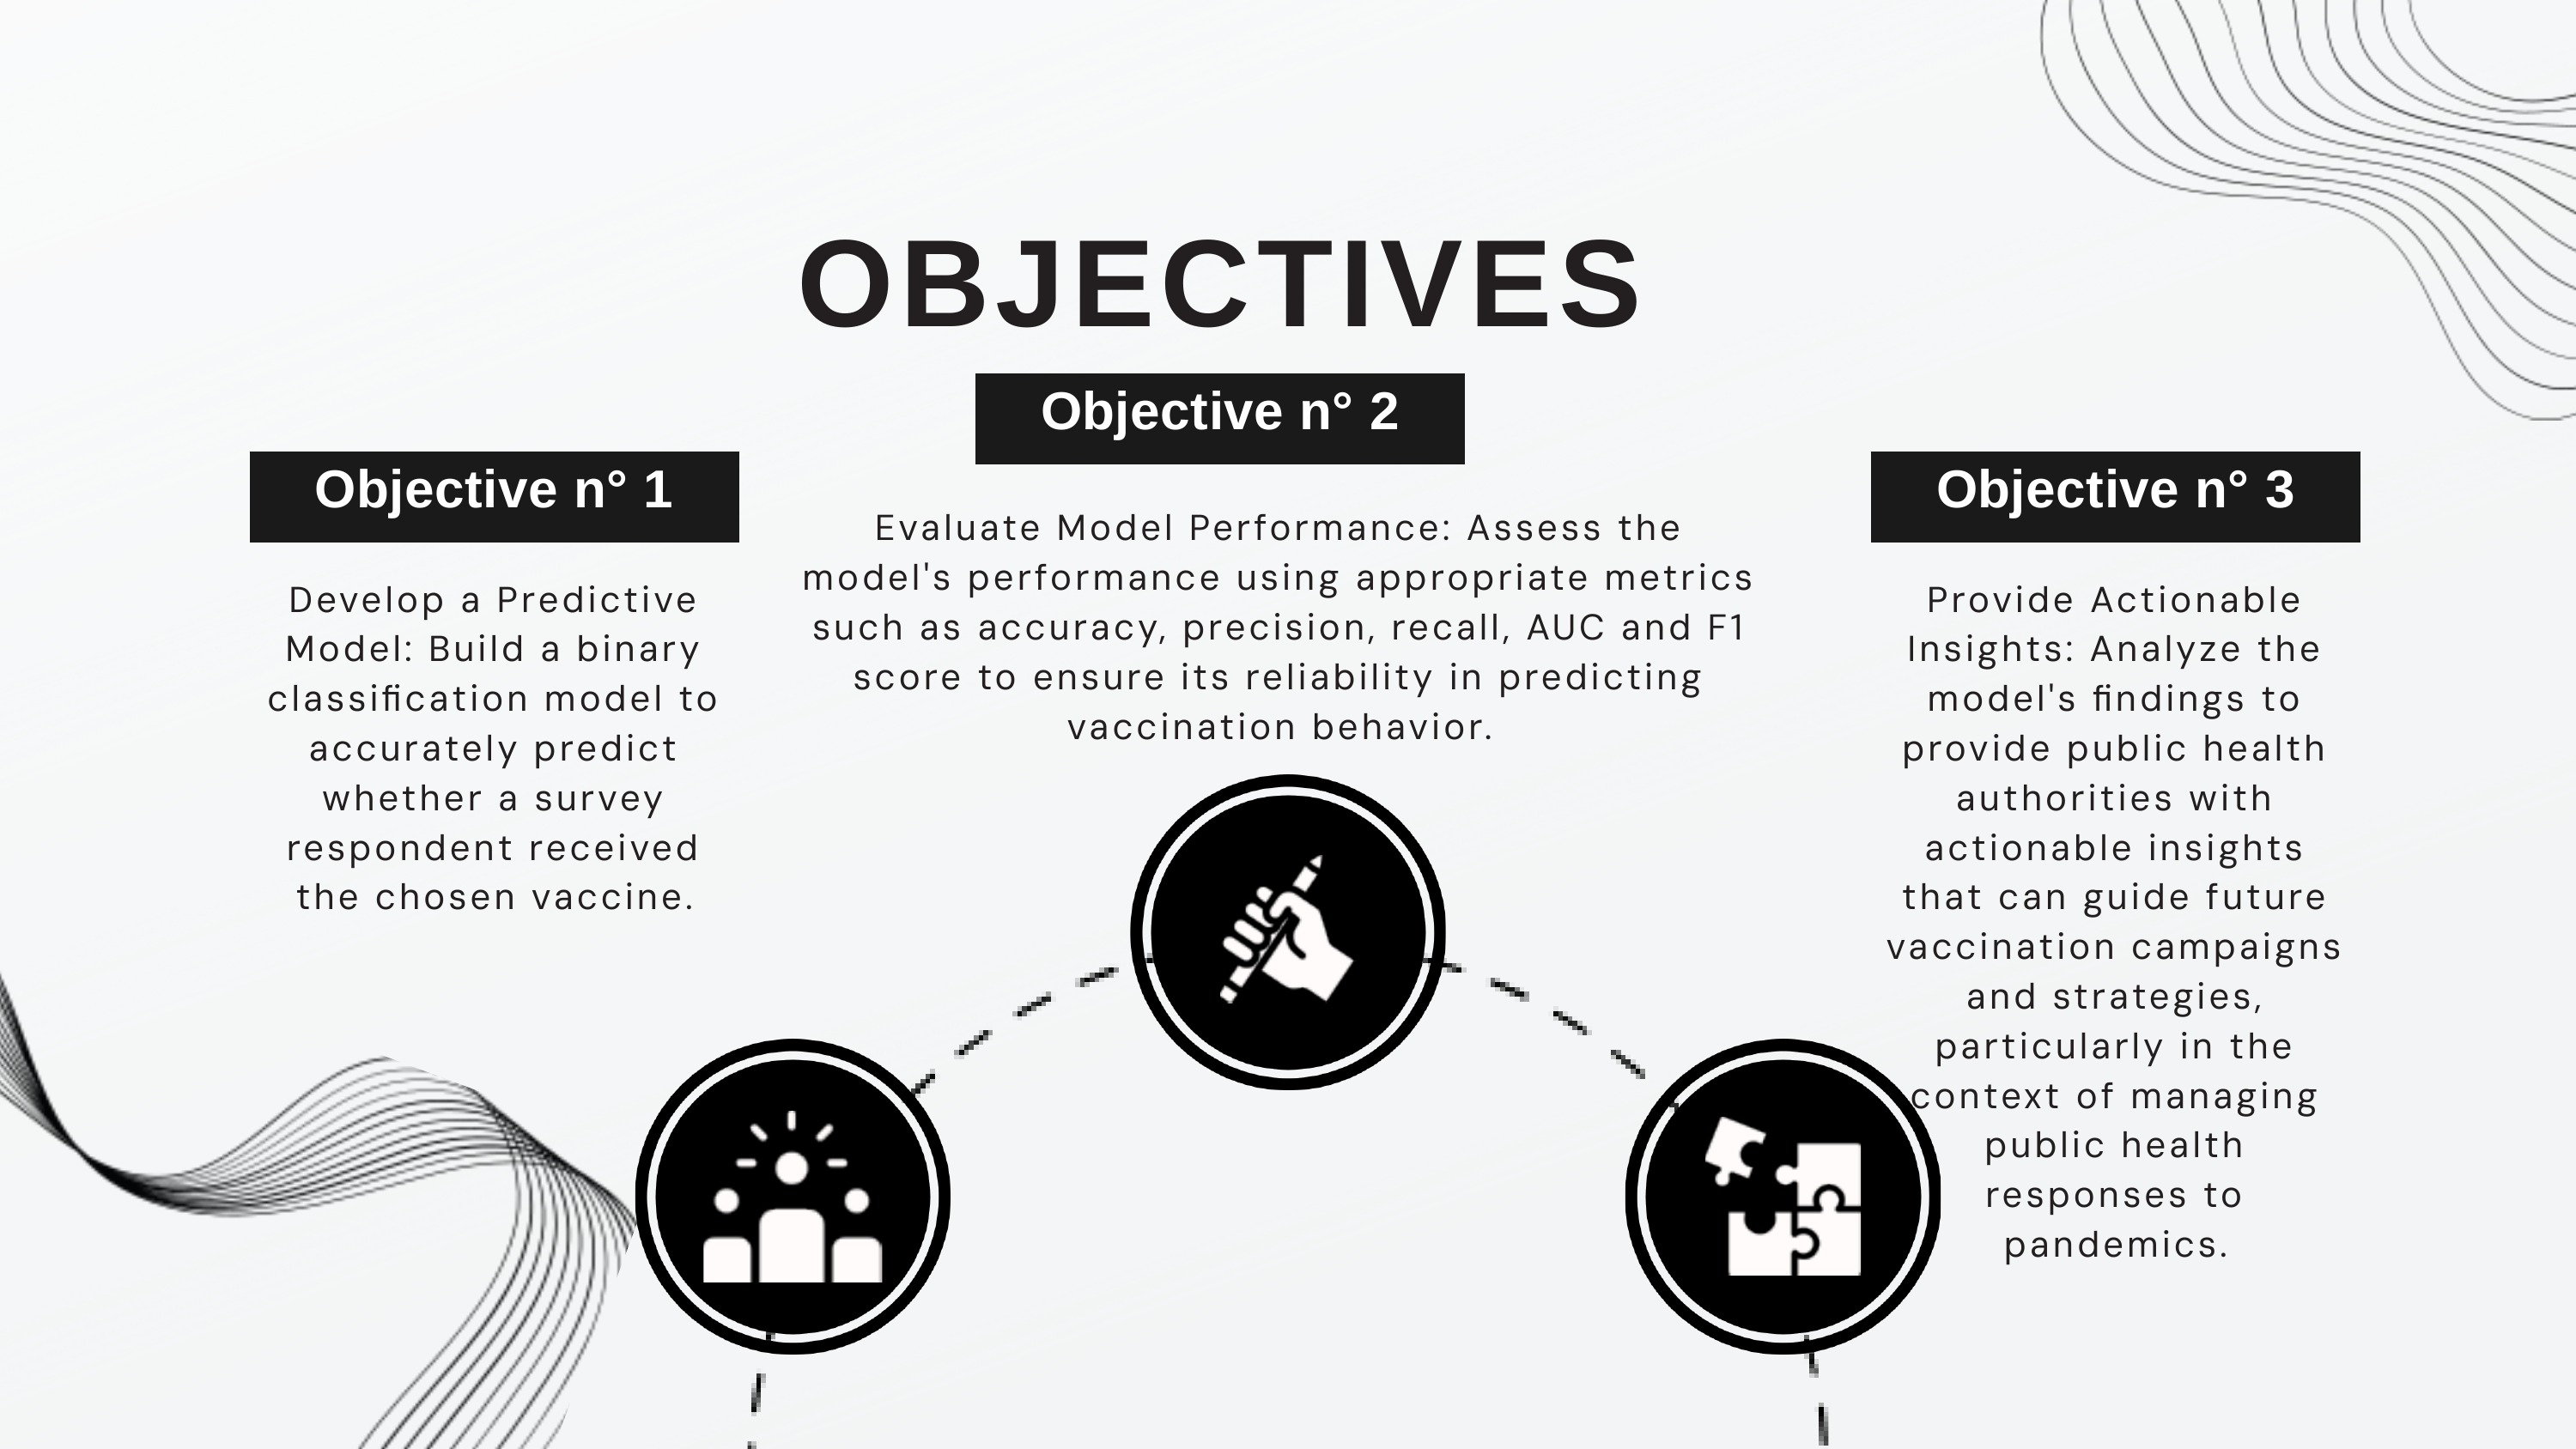

OBJECTIVES

Objective n° 2

Objective n° 1

Objective n° 3
Evaluate Model Performance: Assess the model's performance using appropriate metrics such as accuracy, precision, recall, AUC and F1 score to ensure its reliability in predicting vaccination behavior.
Develop a Predictive Model: Build a binary classification model to accurately predict whether a survey respondent received the chosen vaccine.
Provide Actionable Insights: Analyze the model's findings to provide public health authorities with actionable insights that can guide future vaccination campaigns and strategies, particularly in the context of managing public health responses to pandemics.